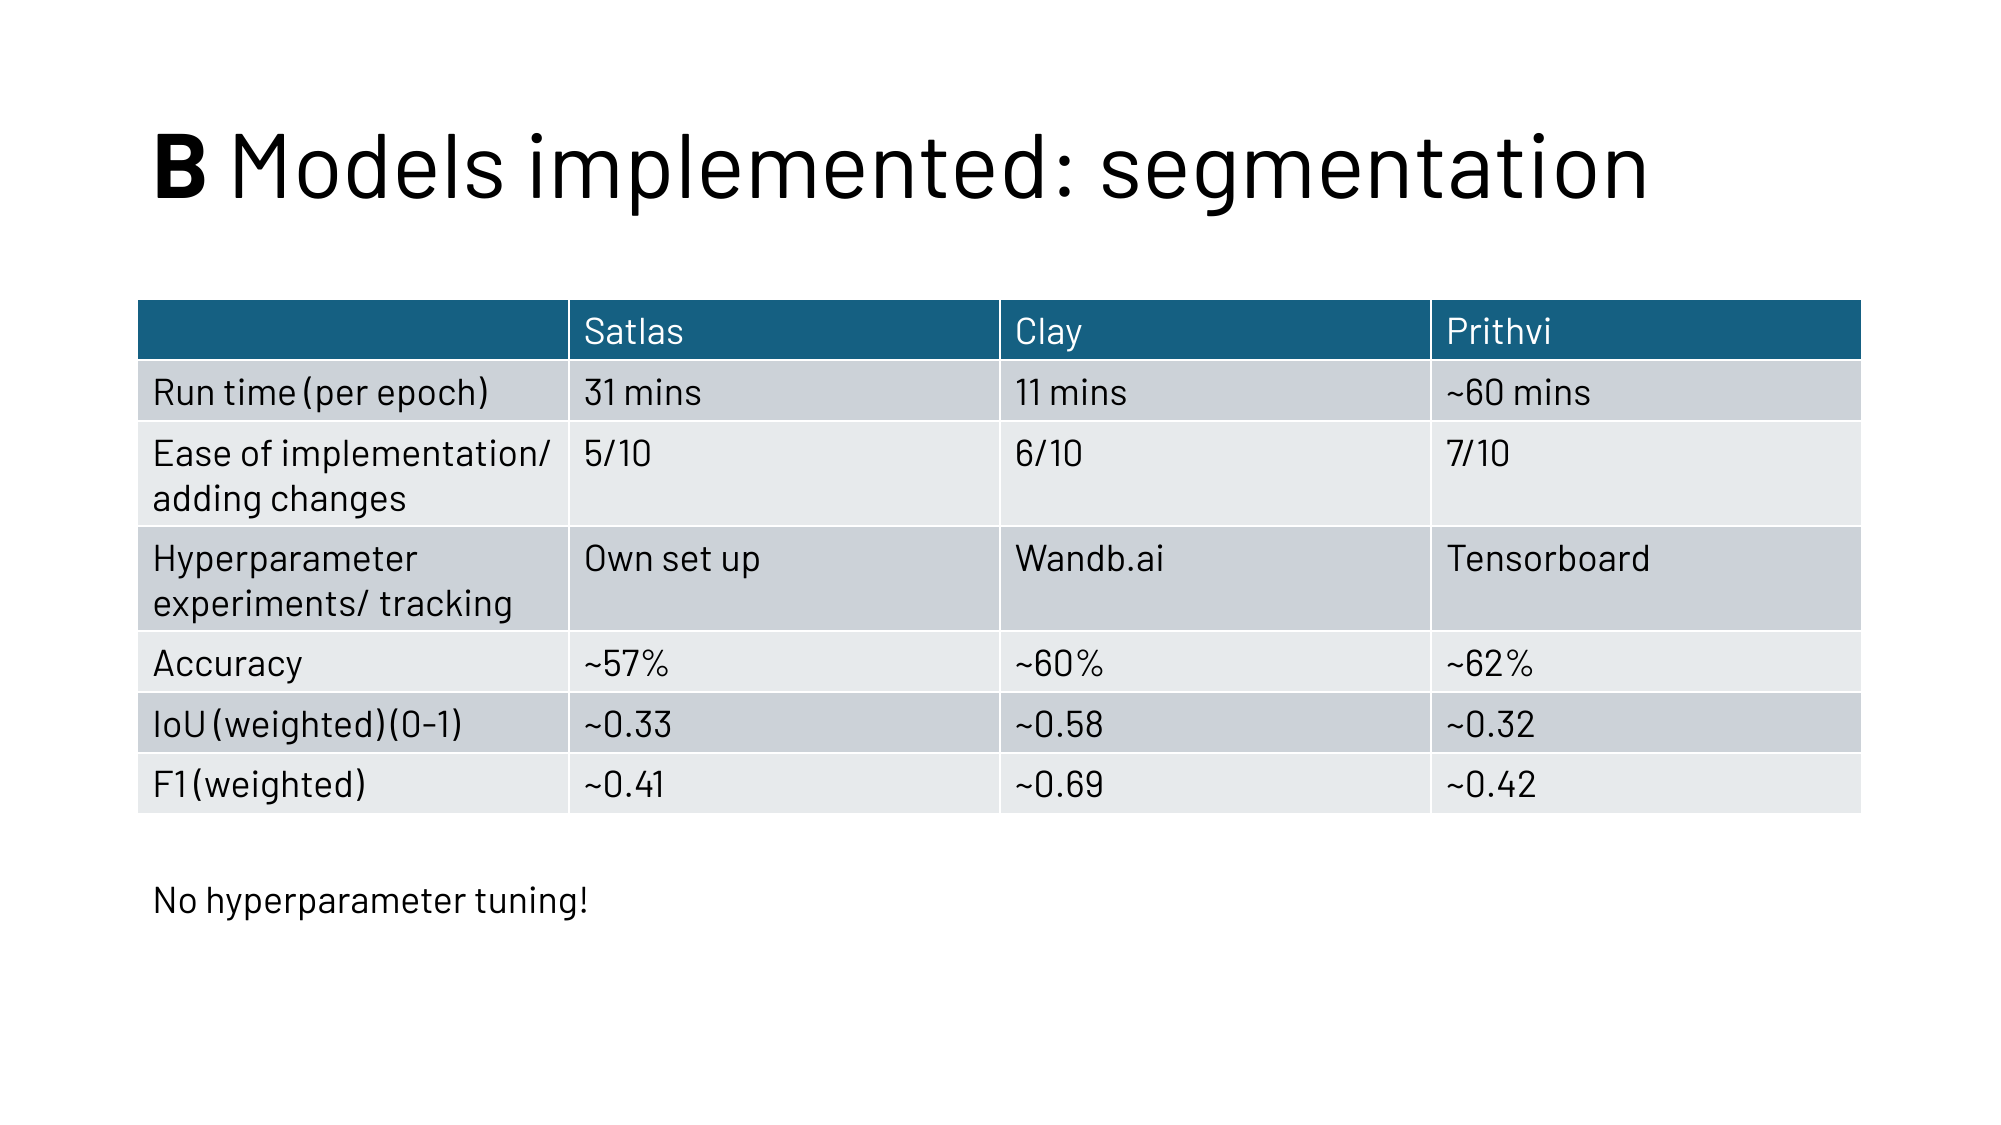

# B Models implemented: segmentation
|  | Satlas | Clay | Prithvi |
| --- | --- | --- | --- |
| Run time (per epoch) | 31 mins | 11 mins | ~60 mins |
| Ease of implementation/ adding changes | 5/10 | 6/10 | 7/10 |
| Hyperparameter experiments/ tracking | Own set up | Wandb.ai | Tensorboard |
| Accuracy | ~57% | ~60% | ~62% |
| IoU (weighted) (0-1) | ~0.33 | ~0.58 | ~0.32 |
| F1 (weighted) | ~0.41 | ~0.69 | ~0.42 |
No hyperparameter tuning!